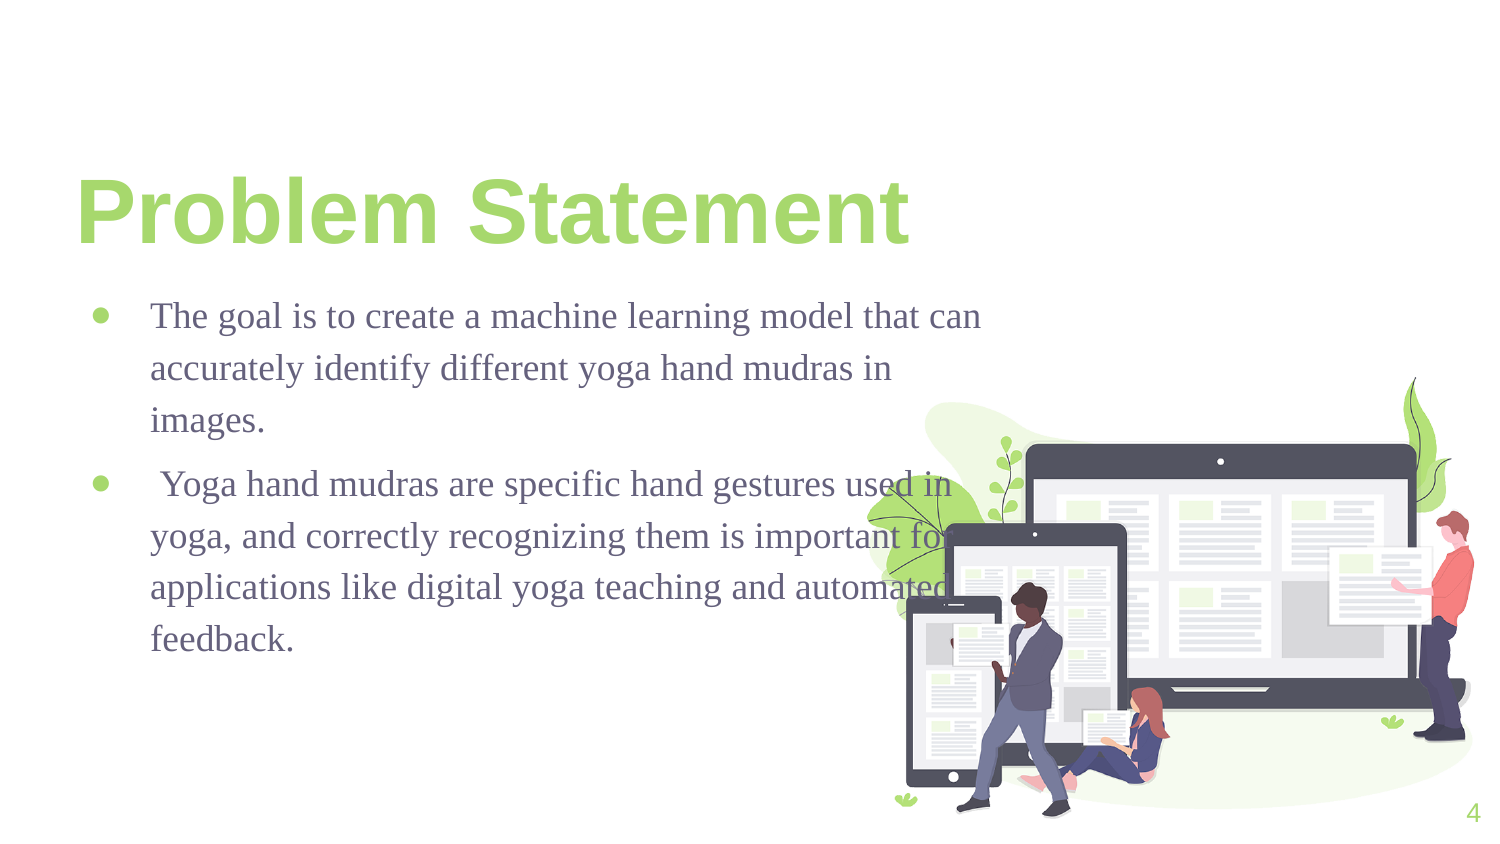

# Problem Statement
The goal is to create a machine learning model that can accurately identify different yoga hand mudras in images.
 Yoga hand mudras are specific hand gestures used in yoga, and correctly recognizing them is important for applications like digital yoga teaching and automated feedback.
4